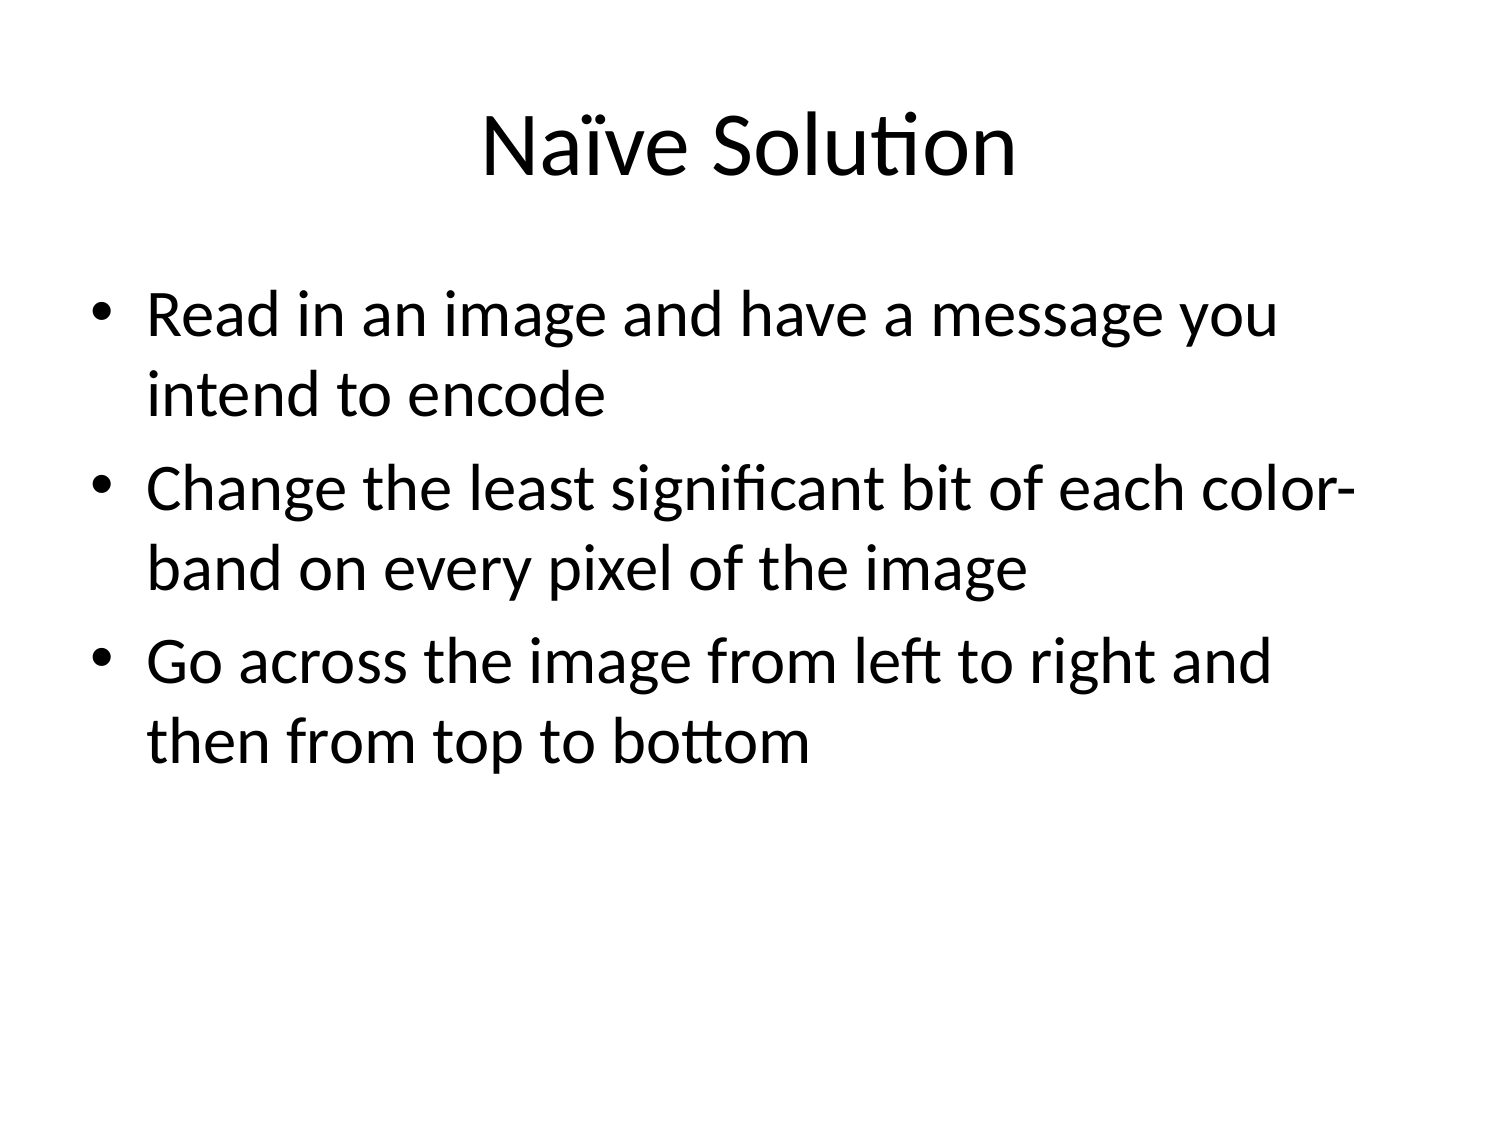

# Naïve Solution
Read in an image and have a message you intend to encode
Change the least significant bit of each color-band on every pixel of the image
Go across the image from left to right and then from top to bottom